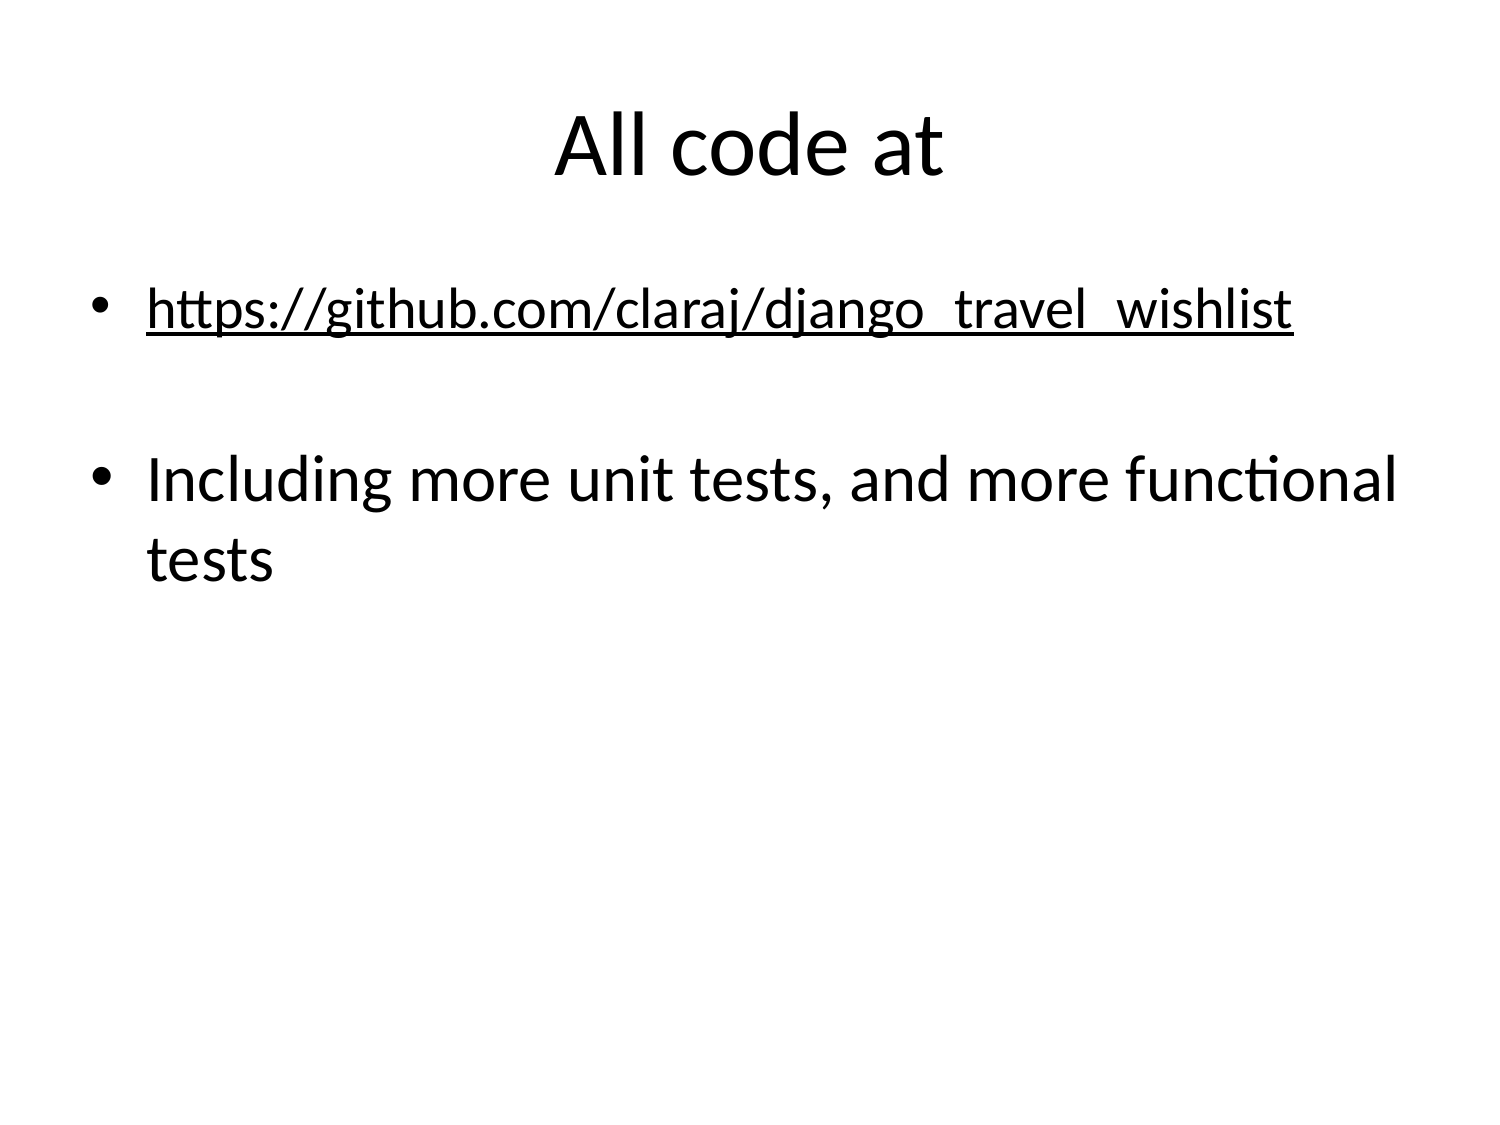

# All code at
https://github.com/claraj/django_travel_wishlist

Including more unit tests, and more functional tests